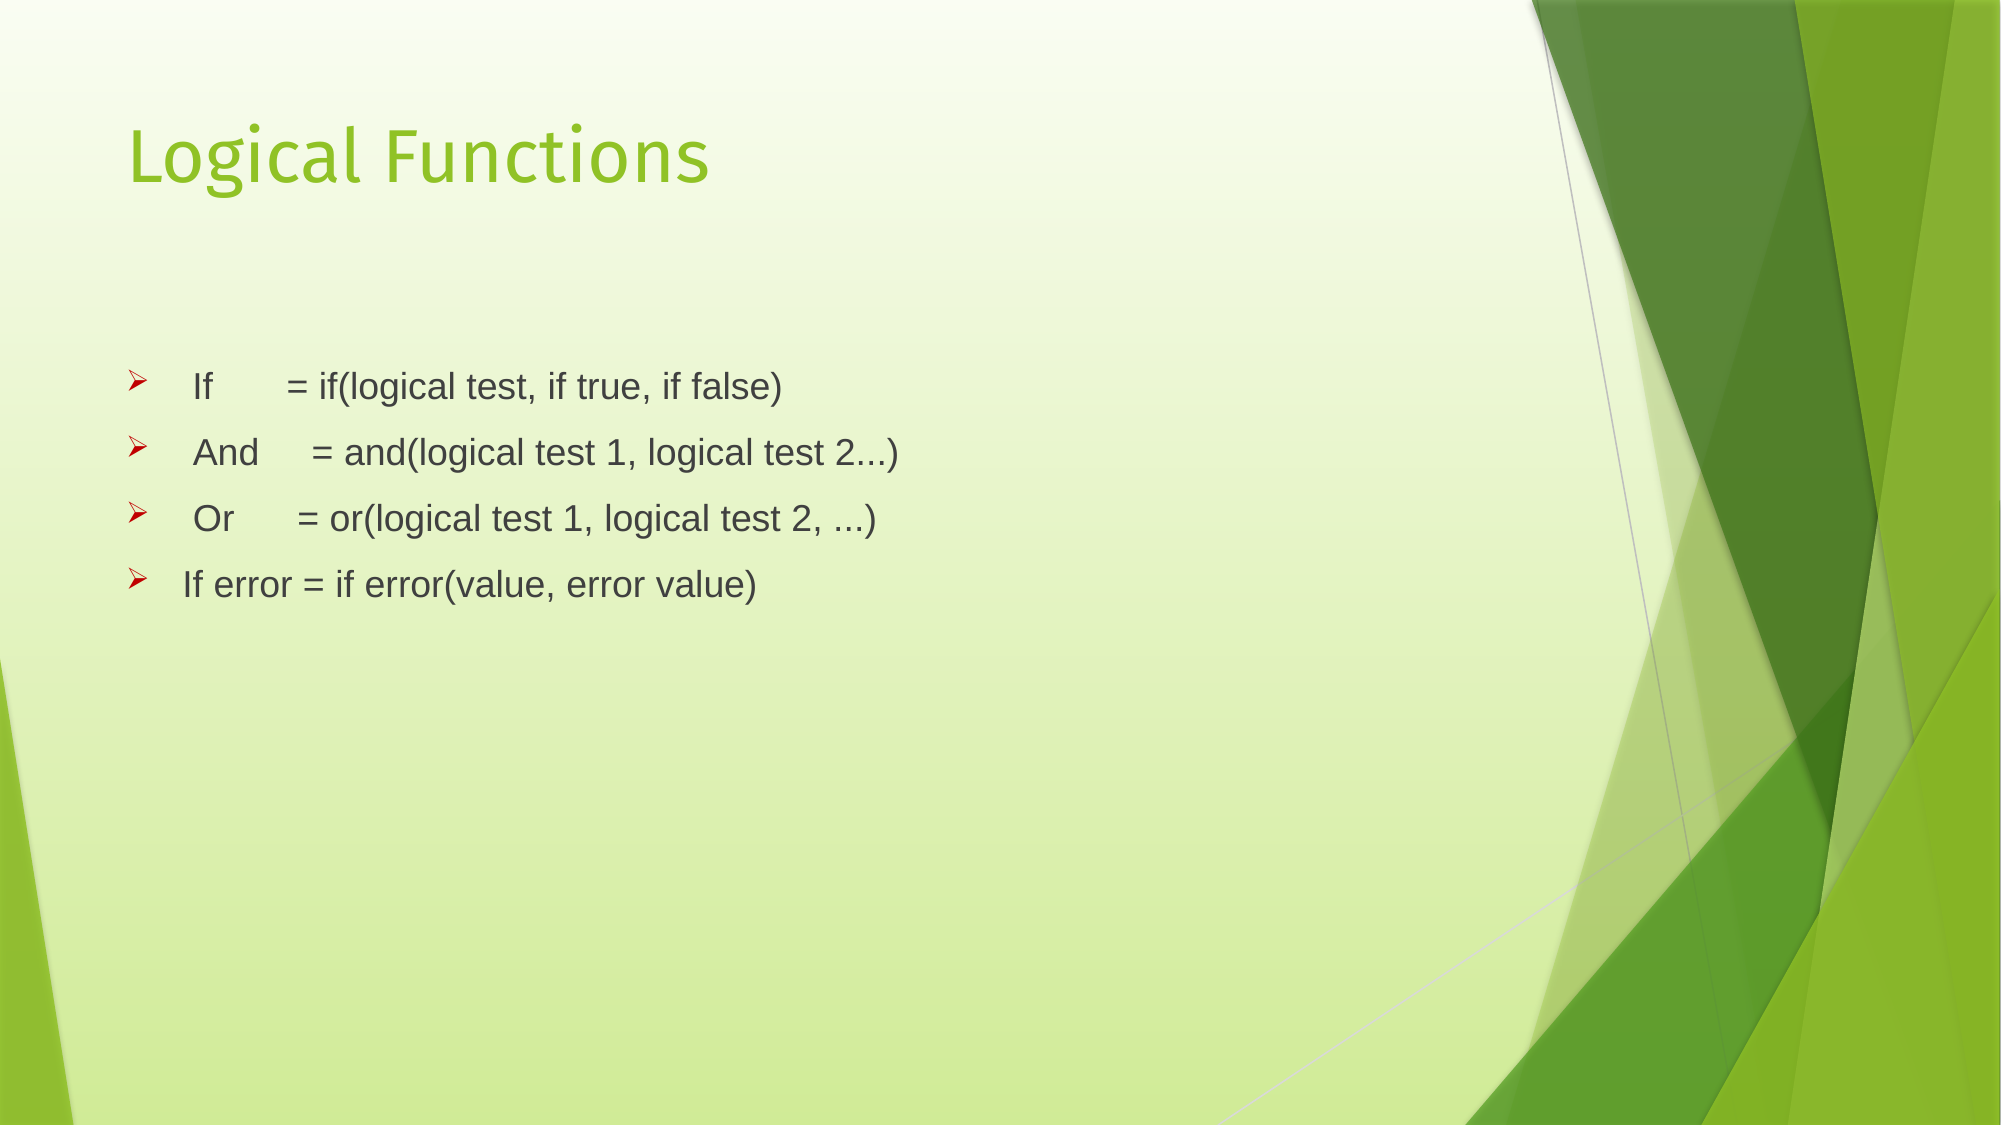

# Logical Functions
 If       = if(logical test, if true, if false)
 And     = and(logical test 1, logical test 2...)
 Or      = or(logical test 1, logical test 2, ...)
If error = if error(value, error value)